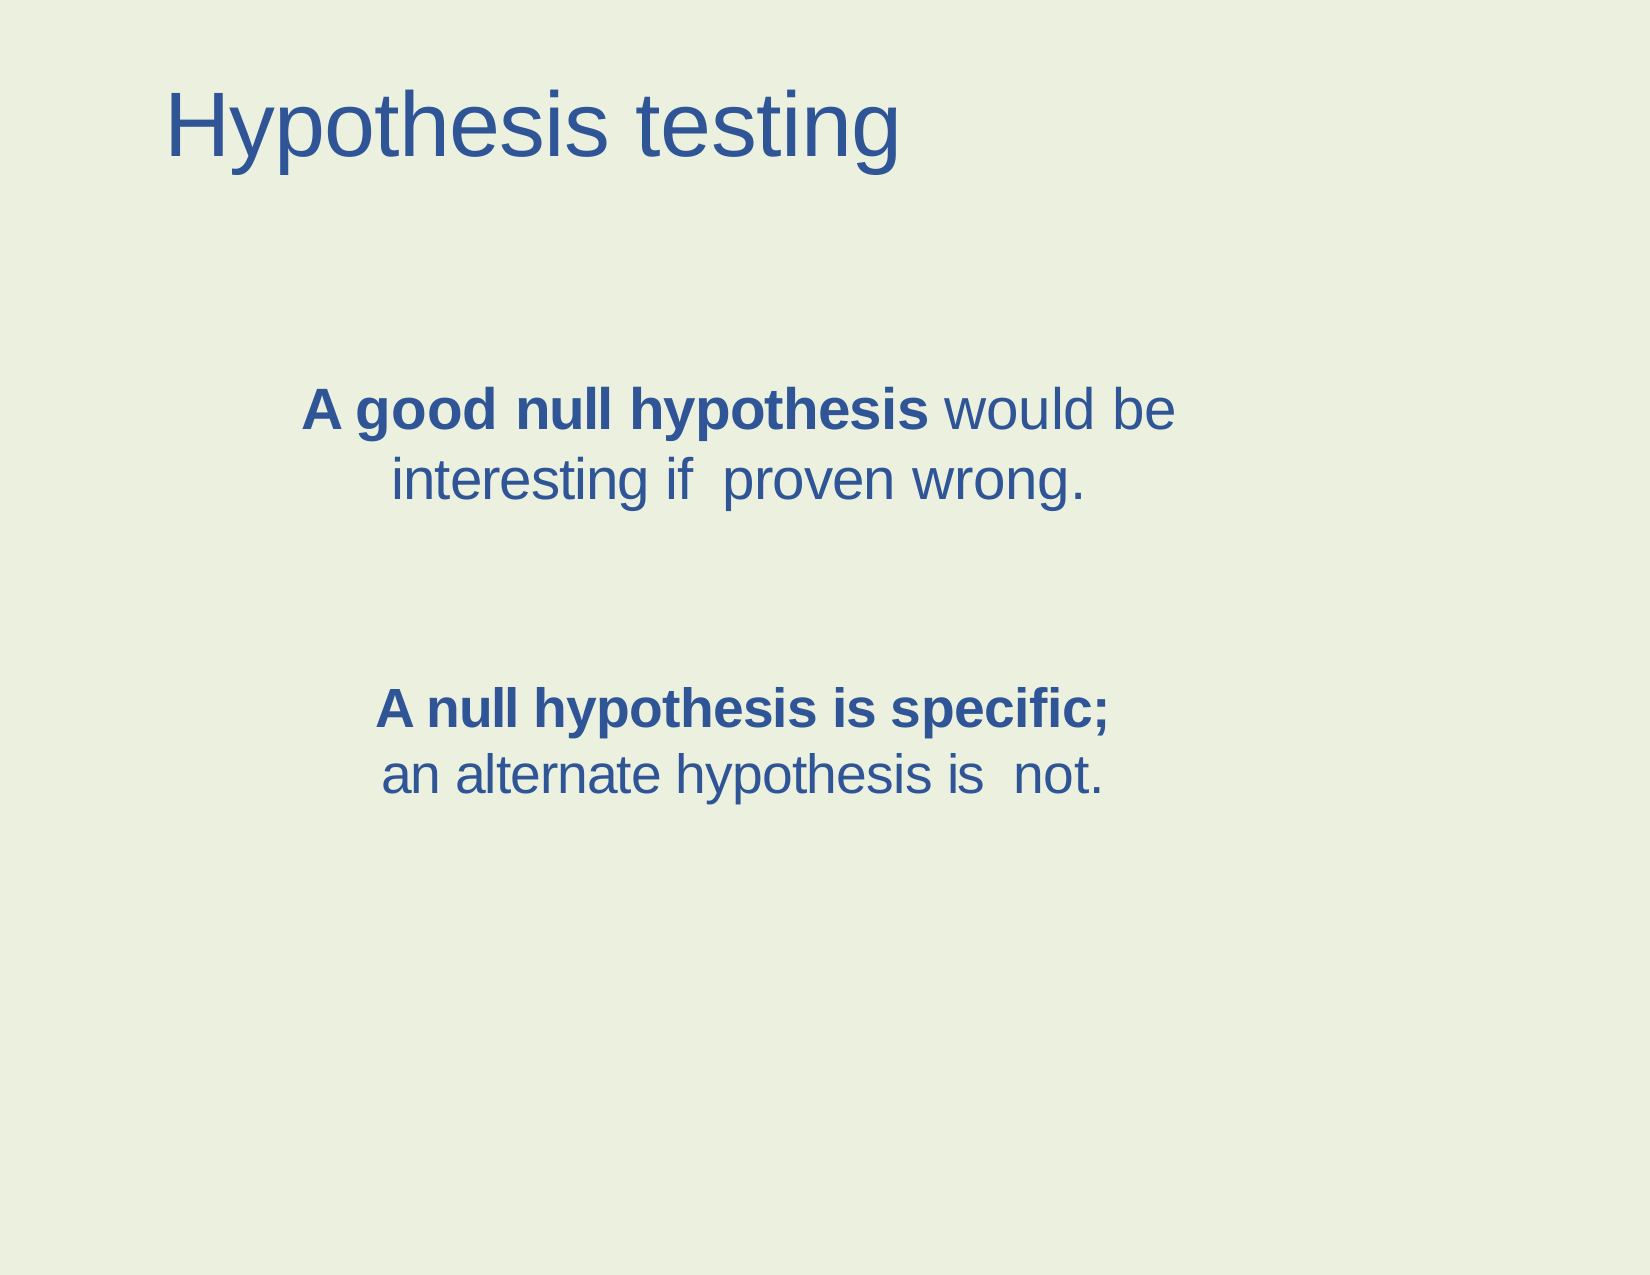

# Hypothesis testing
A good null hypothesis would be interesting if  proven wrong.
A null hypothesis is specific; an alternate hypothesis is  not.